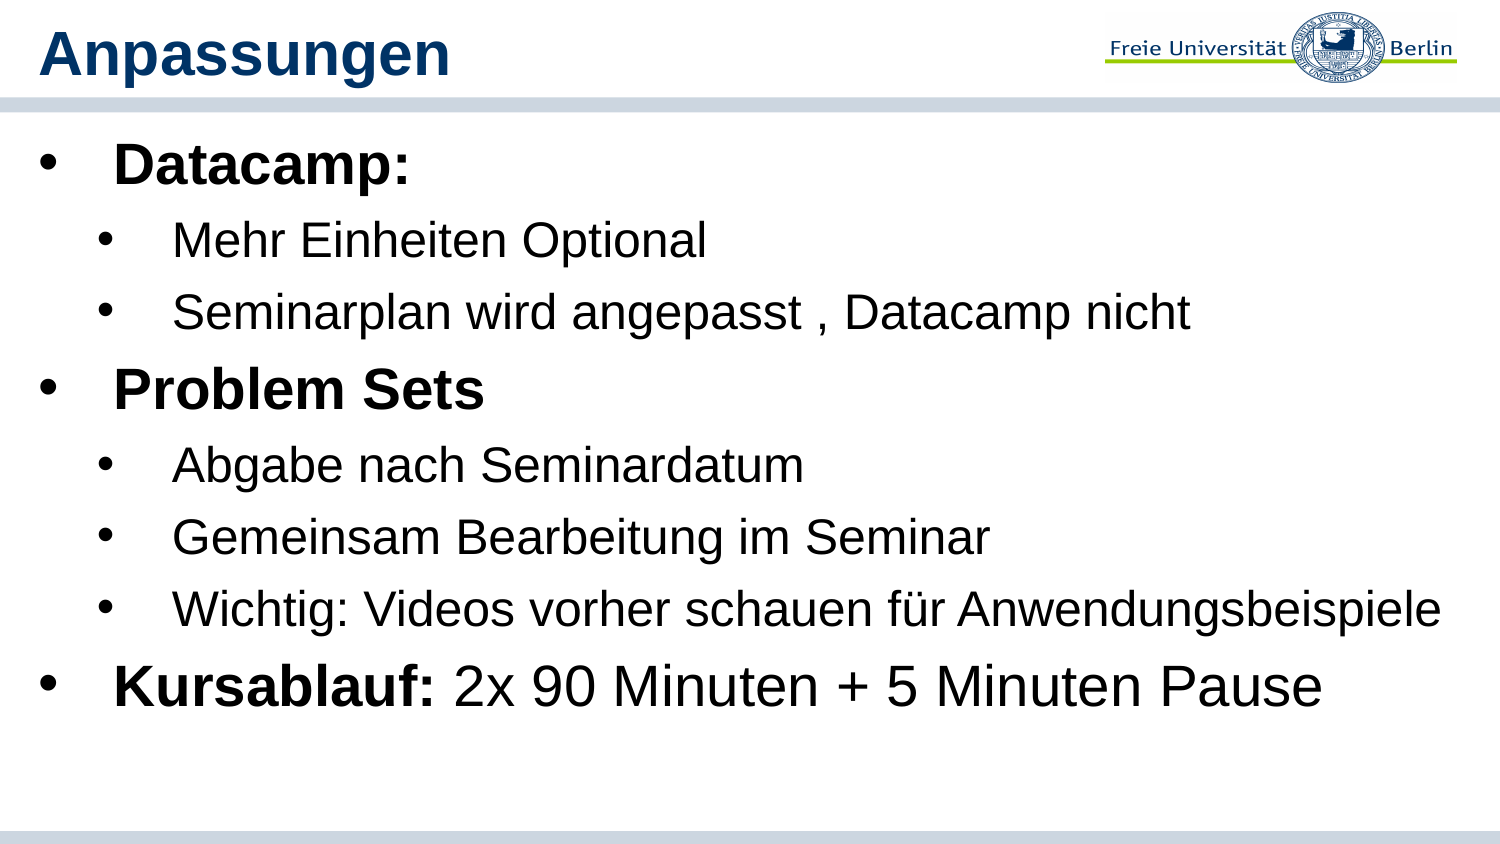

# Anpassungen
Datacamp:
Mehr Einheiten Optional
Seminarplan wird angepasst , Datacamp nicht
Problem Sets
Abgabe nach Seminardatum
Gemeinsam Bearbeitung im Seminar
Wichtig: Videos vorher schauen für Anwendungsbeispiele
Kursablauf: 2x 90 Minuten + 5 Minuten Pause